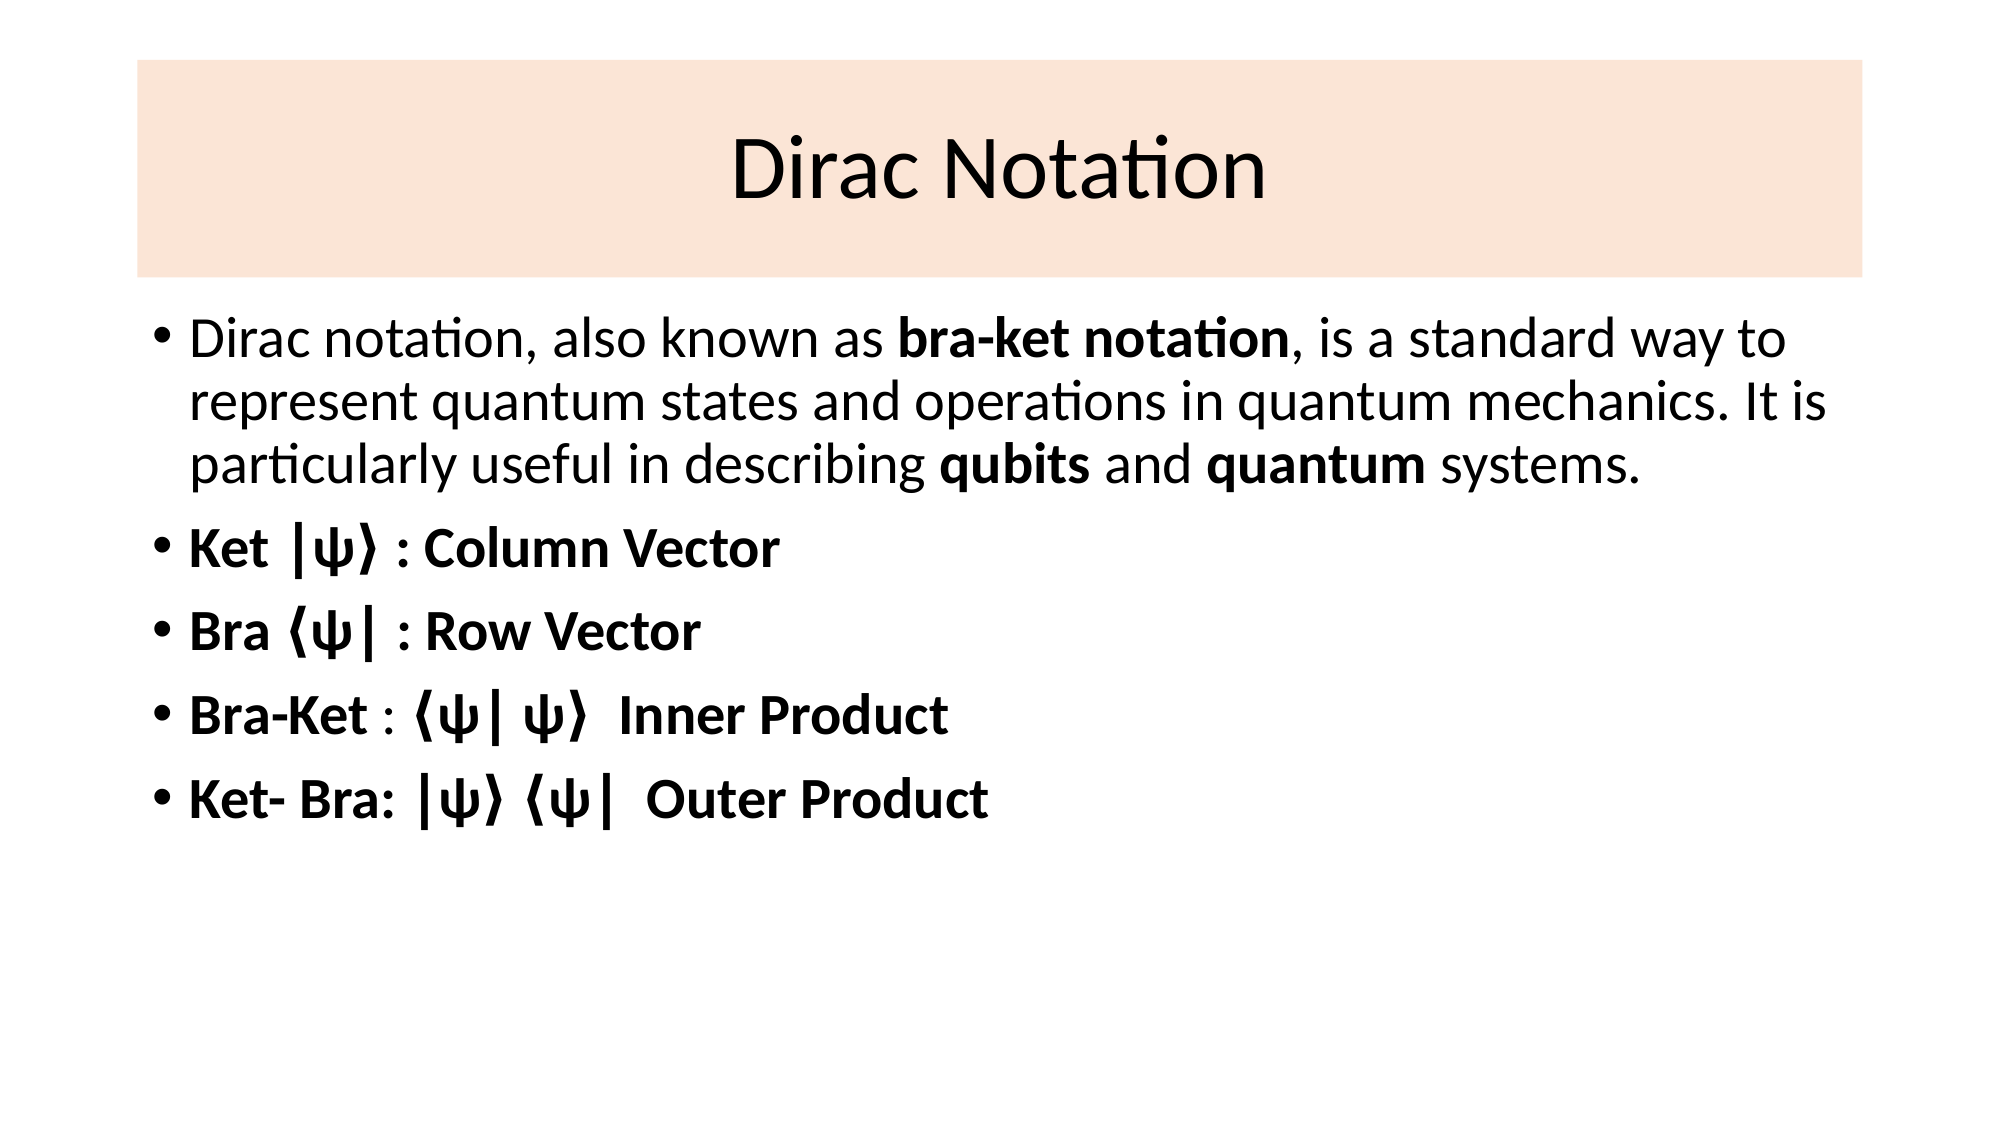

# Dirac Notation
Dirac notation, also known as bra-ket notation, is a standard way to represent quantum states and operations in quantum mechanics. It is particularly useful in describing qubits and quantum systems.
Ket ∣ψ⟩ : Column Vector
Bra ⟨ψ∣ : Row Vector
Bra-Ket : ⟨ψ∣ ψ⟩  Inner Product
Ket- Bra: ∣ψ⟩ ⟨ψ∣  Outer Product